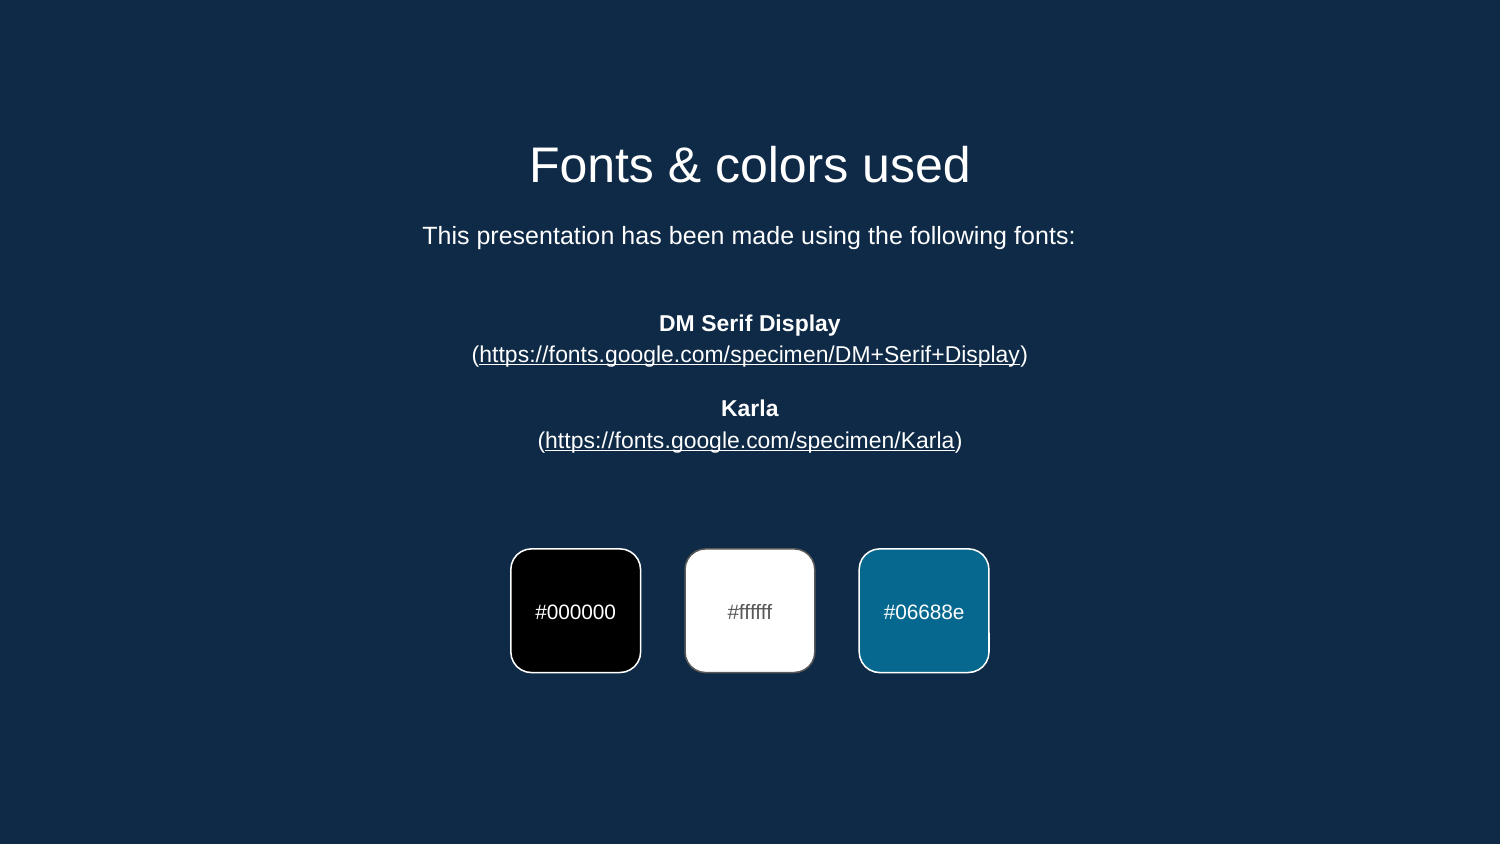

Fonts & colors used
This presentation has been made using the following fonts:

DM Serif Display
(https://fonts.google.com/specimen/DM+Serif+Display)

Karla
(https://fonts.google.com/specimen/Karla)

#000000

#ffffff

#06688e